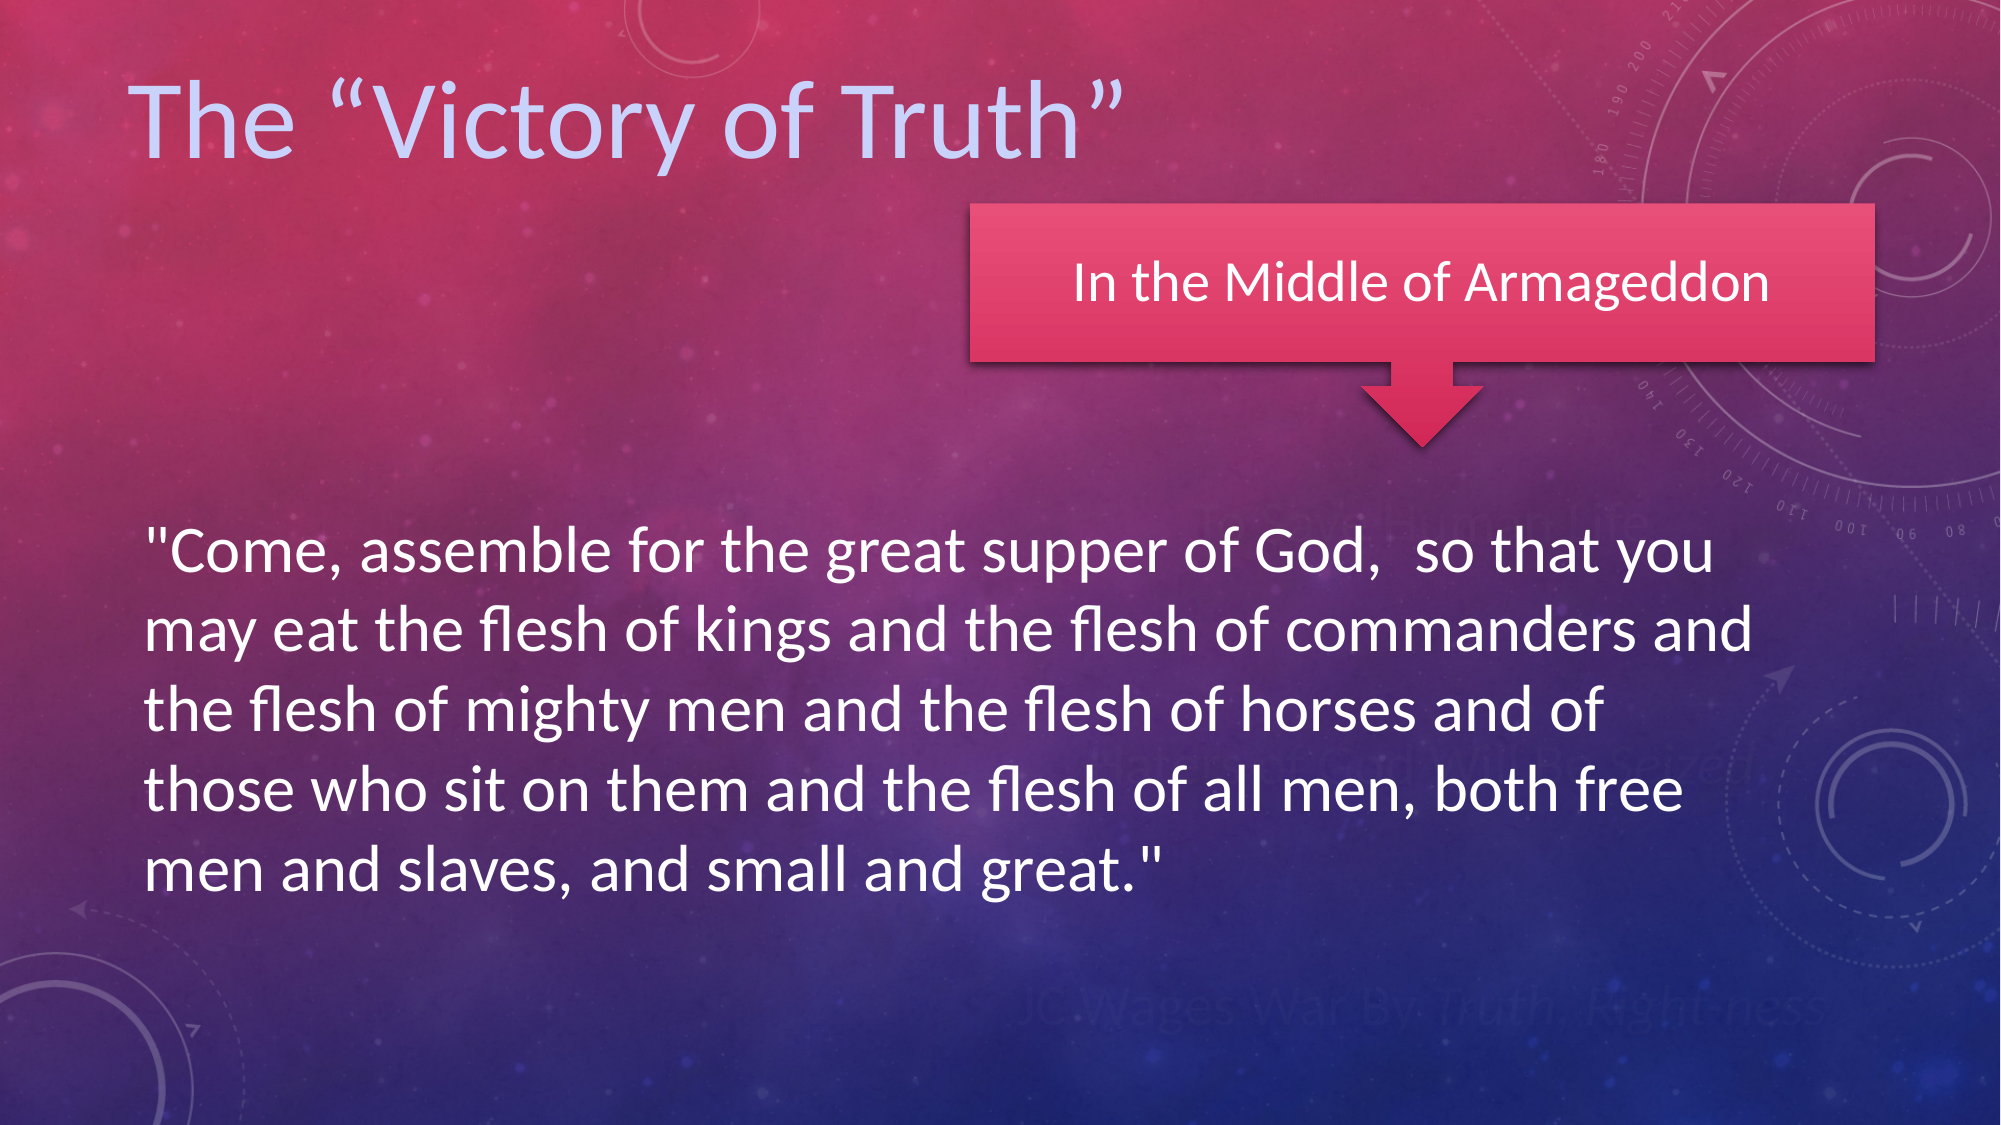

# The “Victory of Truth”
JC Wages War By Truth, Right-ness
Haters of God Will Be Seized
To Save Human Life
In the Middle of Armageddon
"Come, assemble for the great supper of God,  so that you may eat the flesh of kings and the flesh of commanders and the flesh of mighty men and the flesh of horses and of those who sit on them and the flesh of all men, both free men and slaves, and small and great."